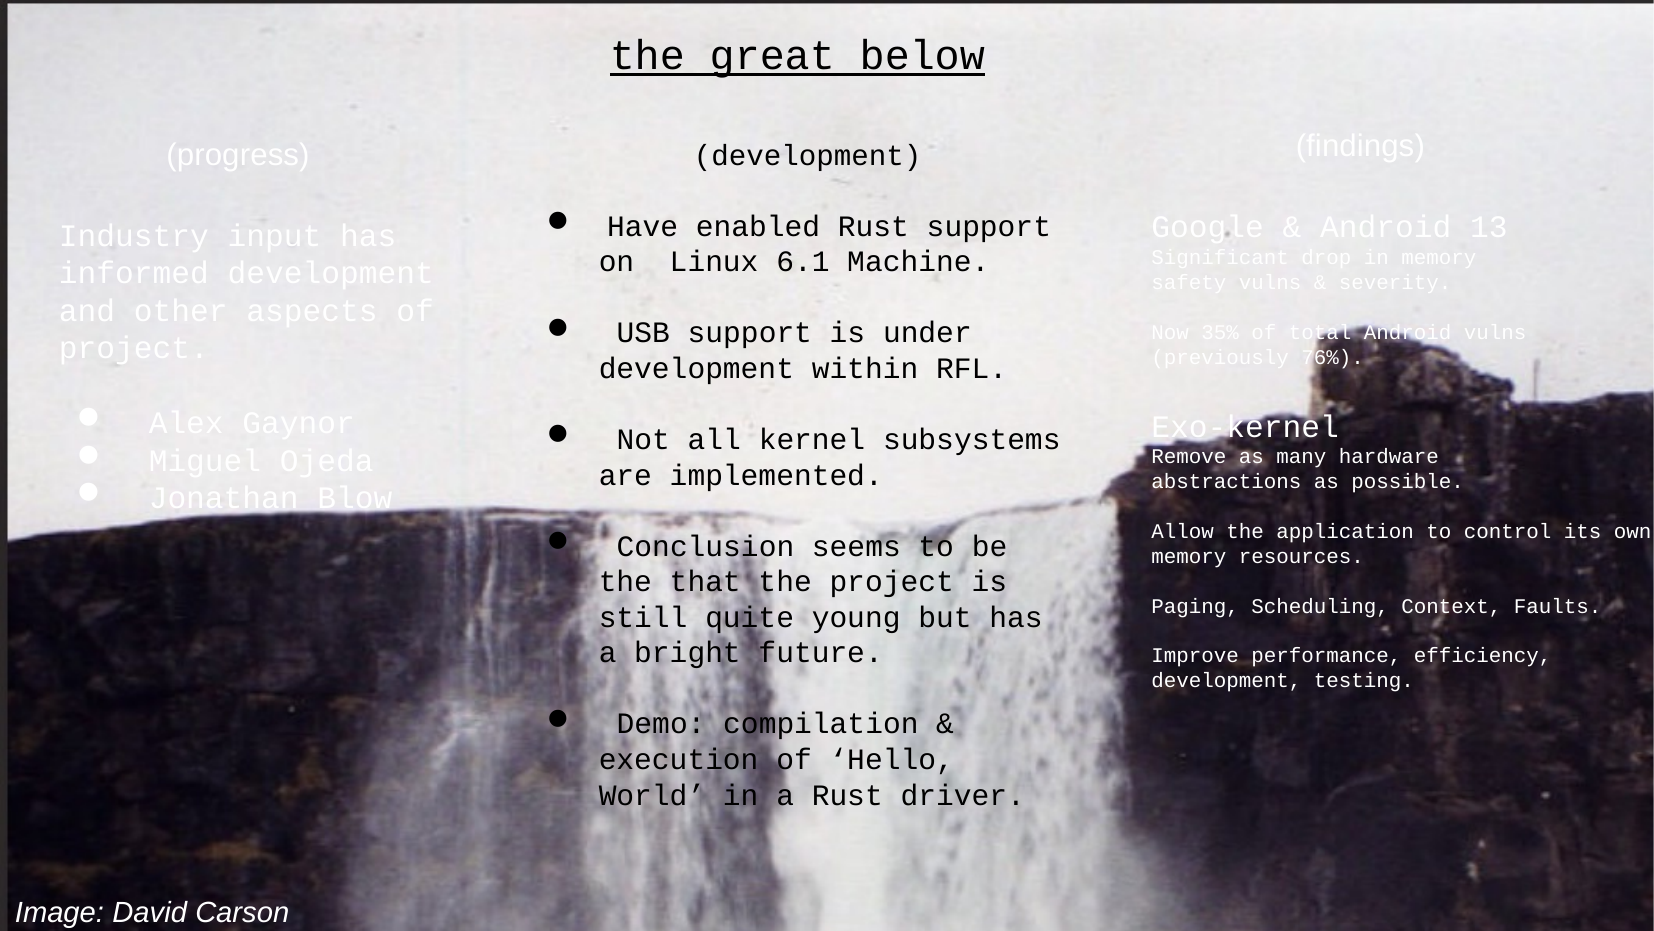

# the great below
(findings)
(progress)
(development)
 Have enabled Rust support on  Linux 6.1 Machine.

 USB support is under development within RFL.

 Not all kernel subsystems are implemented.

 Conclusion seems to be the that the project is still quite young but has a bright future.

 Demo: compilation & execution of ‘Hello, World’ in a Rust driver.
Google & Android 13
Significant drop in memory         safety vulns & severity.

Now 35% of total Android vulns (previously 76%).

Exo-kernel
Remove as many hardware            abstractions as possible.

Allow the application to control its own memory resources.

Paging, Scheduling, Context, Faults.

Improve performance, efficiency, development, testing.

Industry input has informed development and other aspects of project.

 Alex Gaynor
 Miguel Ojeda
 Jonathan Blow
Image: David Carson